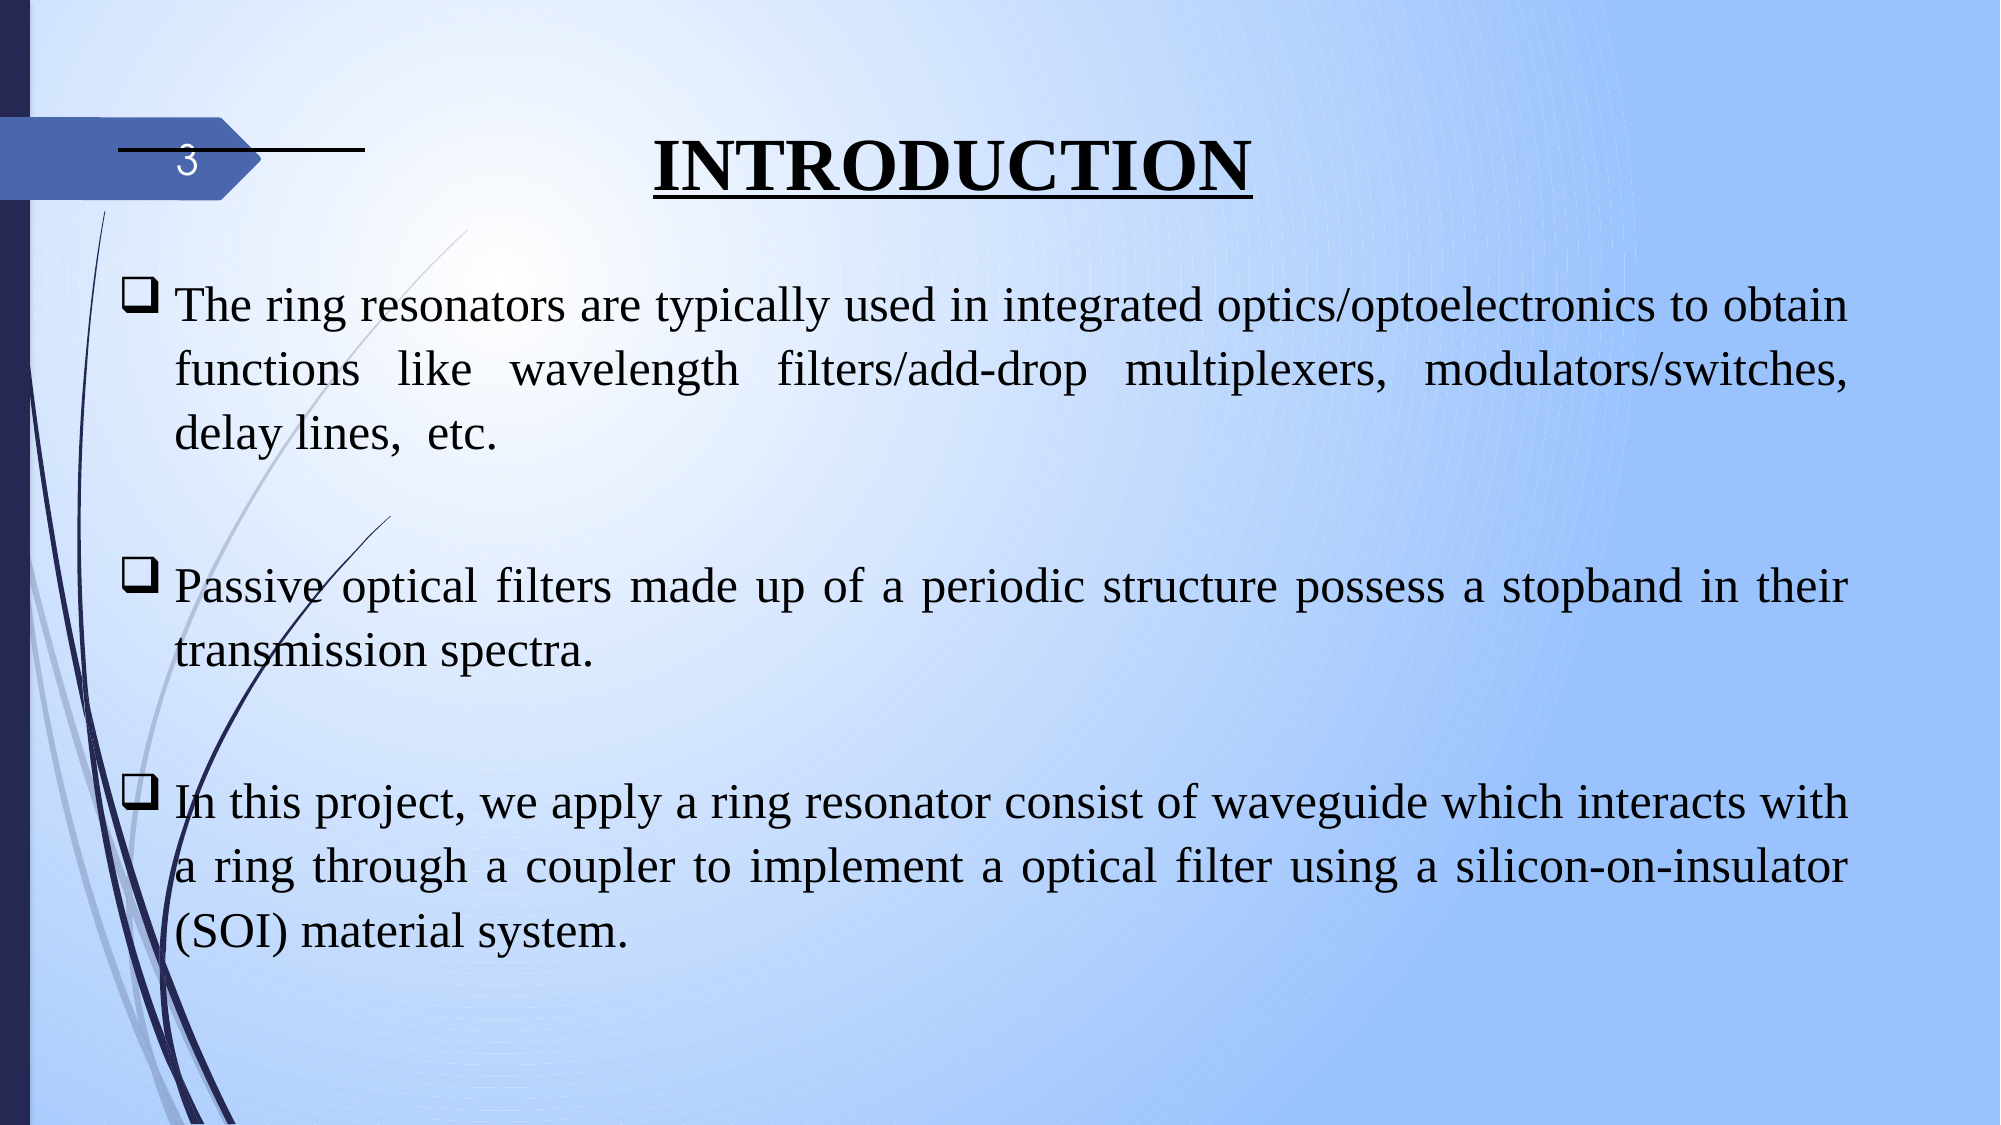

The ring resonators are typically used in integrated optics/optoelectronics to obtain functions like wavelength filters/add-drop multiplexers, modulators/switches, delay lines,  etc.

Passive optical filters made up of a periodic structure possess a stopband in their transmission spectra.

In this project, we apply a ring resonator consist of waveguide which interacts with a ring through a coupler to implement a optical filter using a silicon-on-insulator (SOI) material system.
INTRODUCTION
3